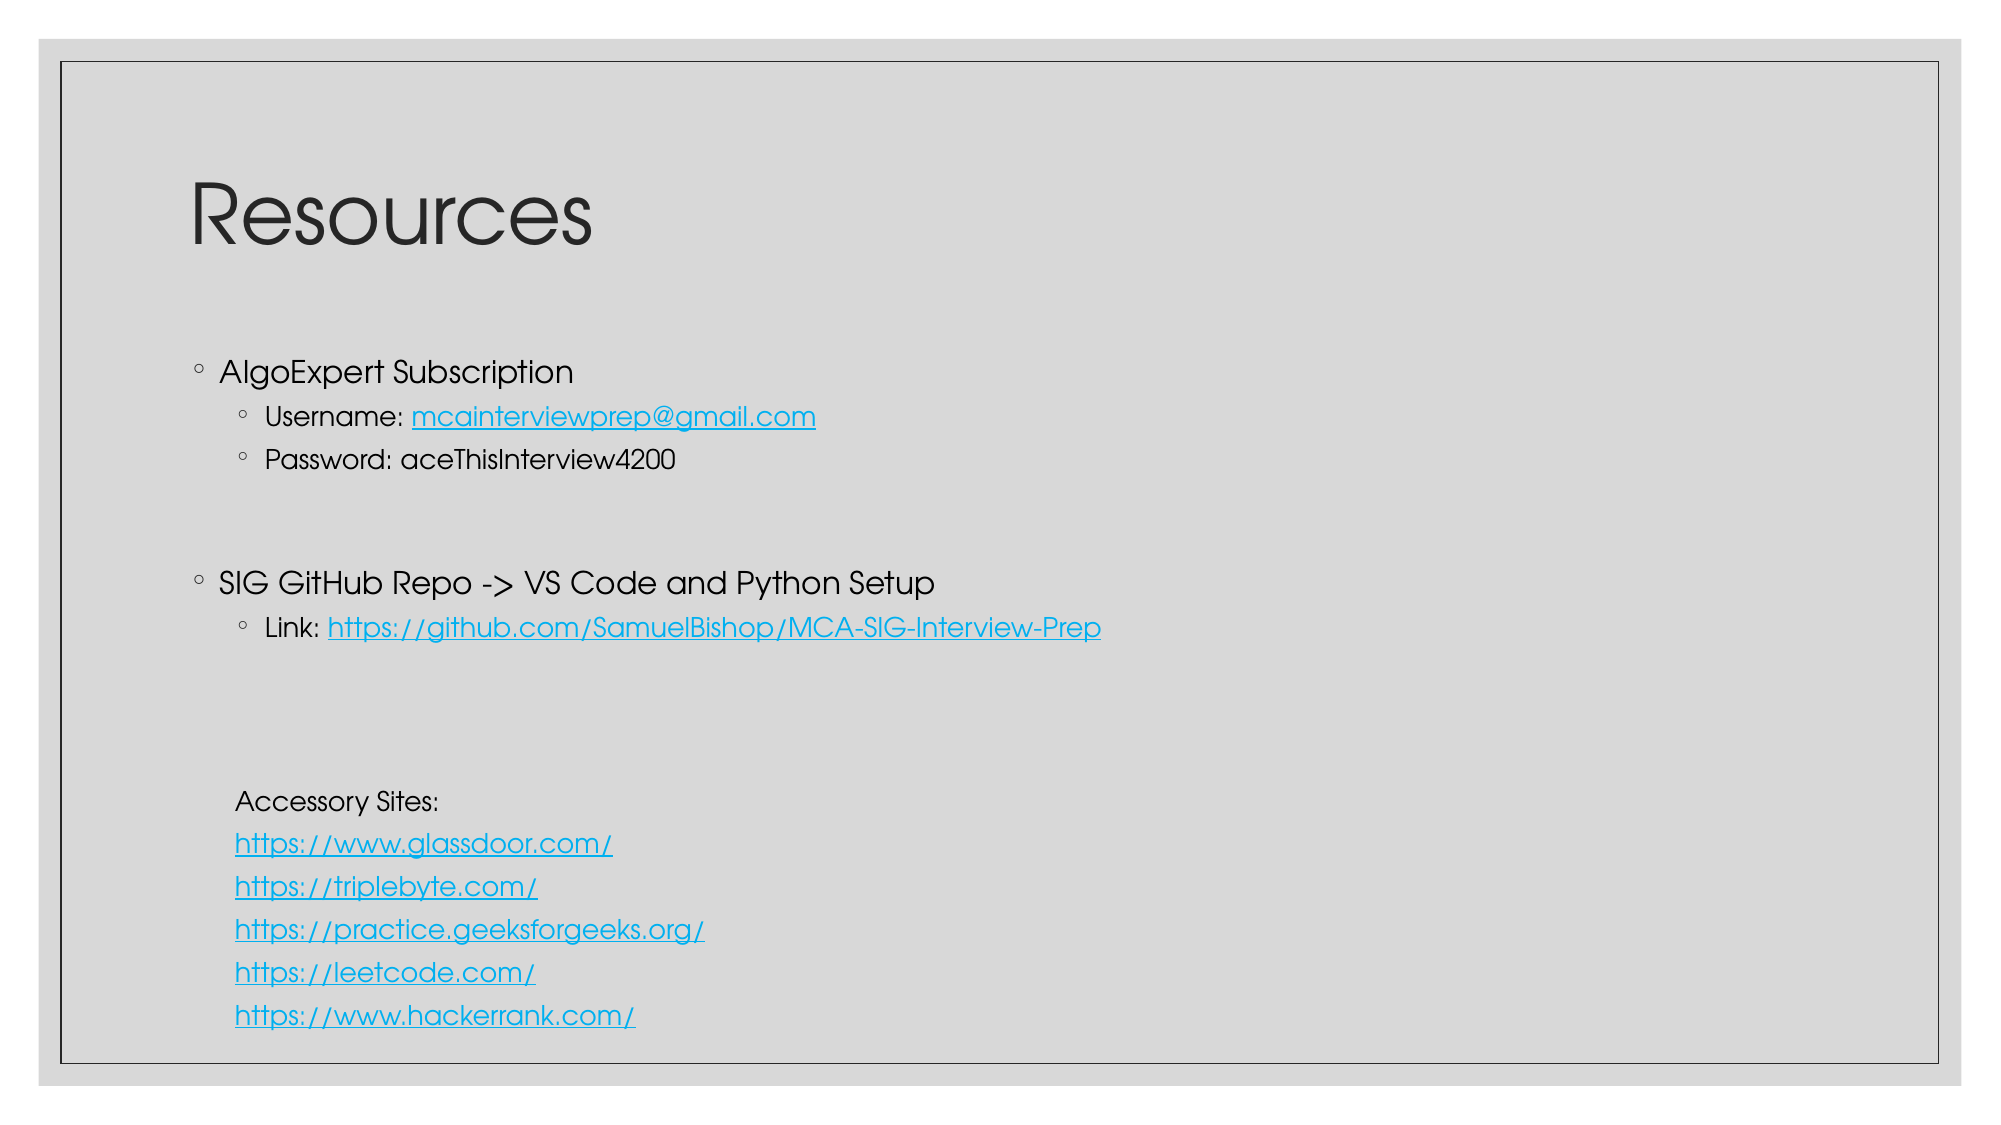

# Resources
AlgoExpert Subscription
Username: mcainterviewprep@gmail.com
Password: aceThisInterview4200

SIG GitHub Repo -> VS Code and Python Setup
Link: https://github.com/SamuelBishop/MCA-SIG-Interview-Prep

Accessory Sites:
https://www.glassdoor.com/
https://triplebyte.com/
https://practice.geeksforgeeks.org/
https://leetcode.com/
https://www.hackerrank.com/